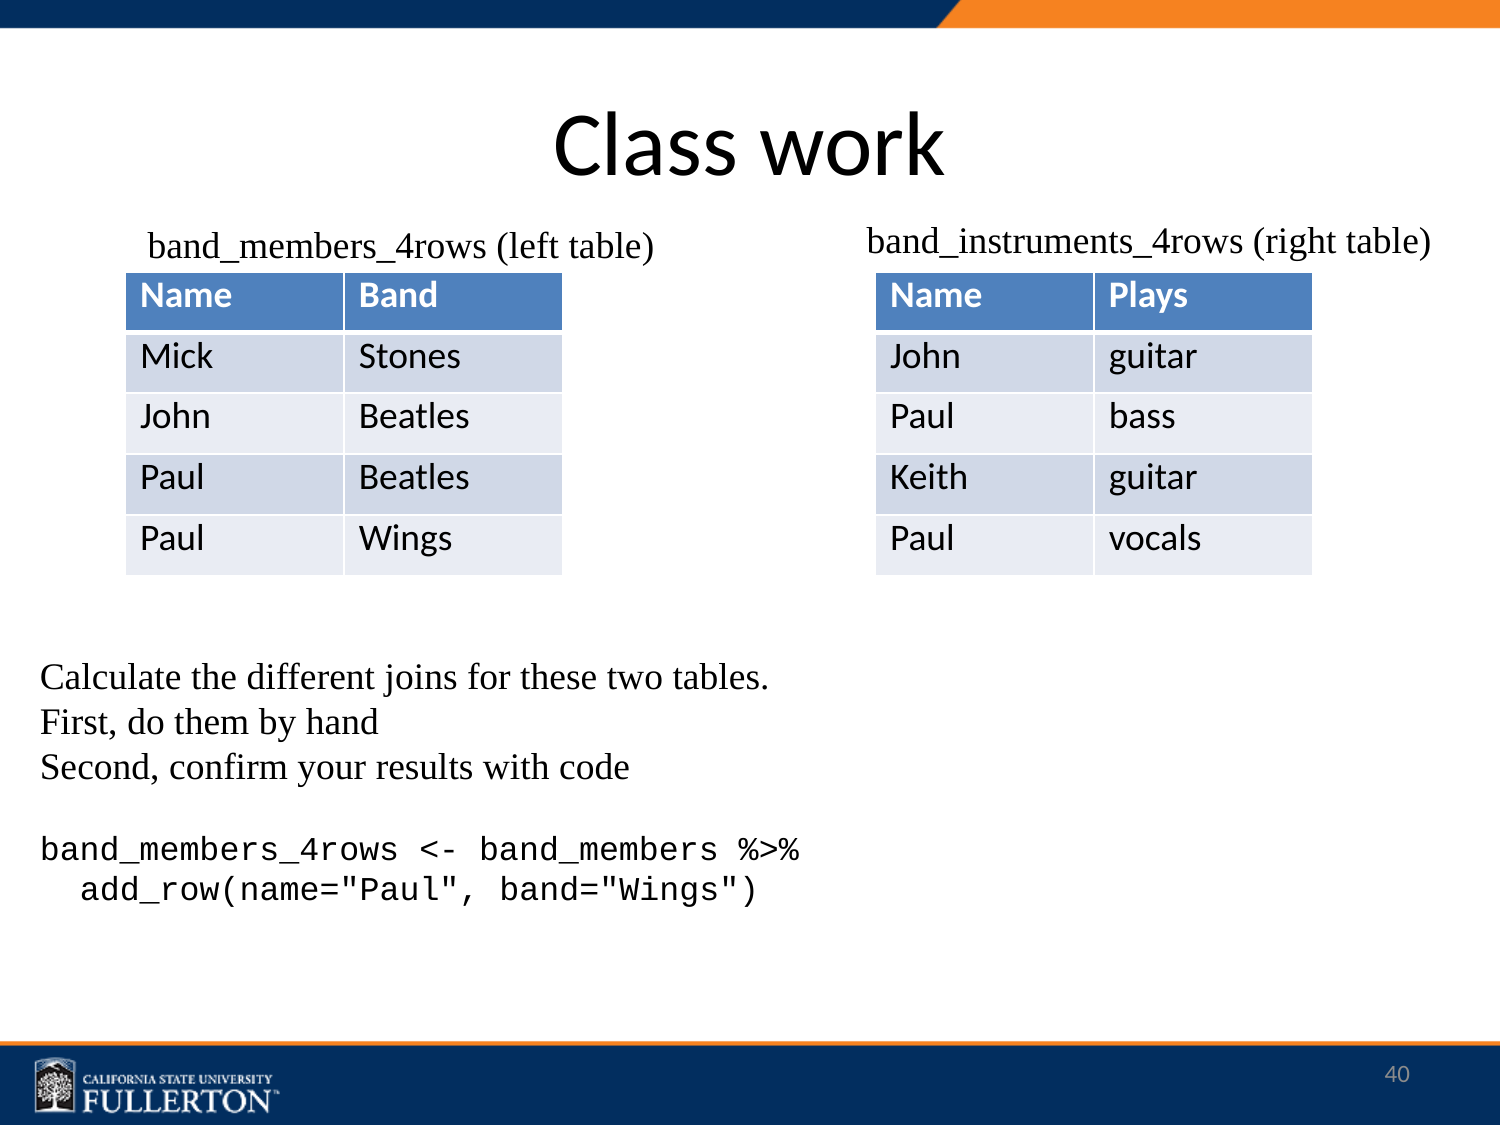

# Class work
band_instruments_4rows (right table)
band_members_4rows (left table)
| Name | Band |
| --- | --- |
| Mick | Stones |
| John | Beatles |
| Paul | Beatles |
| Paul | Wings |
| Name | Plays |
| --- | --- |
| John | guitar |
| Paul | bass |
| Keith | guitar |
| Paul | vocals |
Calculate the different joins for these two tables.
First, do them by hand
Second, confirm your results with code

band_members_4rows <- band_members %>%
  add_row(name="Paul", band="Wings")
40